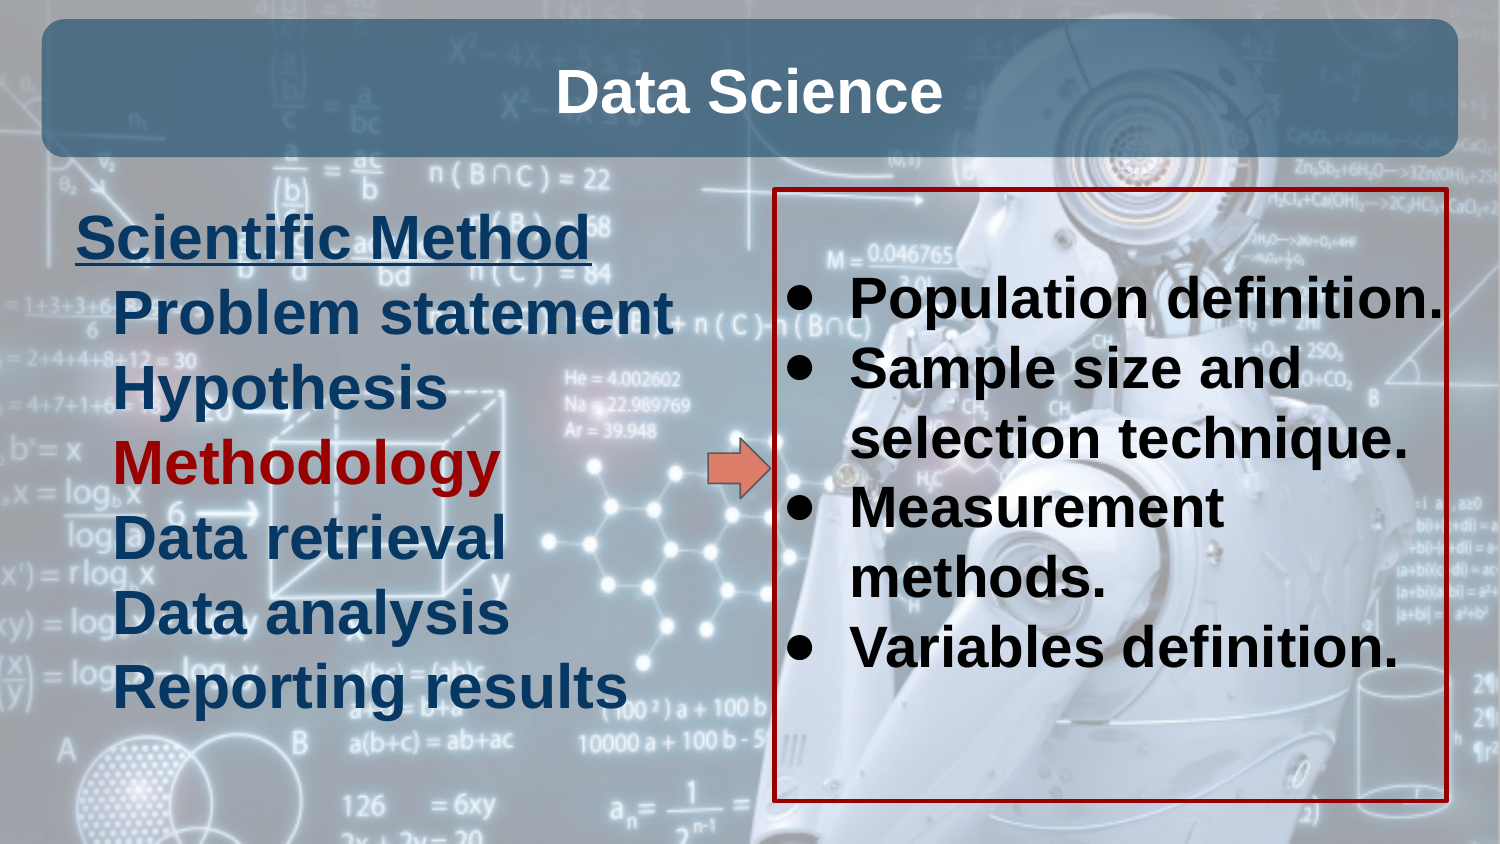

# Data Science

Population definition.
Sample size and selection technique.
Measurement methods.
Variables definition.

Scientific Method
Problem statement
Hypothesis
Methodology
Data retrieval
Data analysis
Reporting results